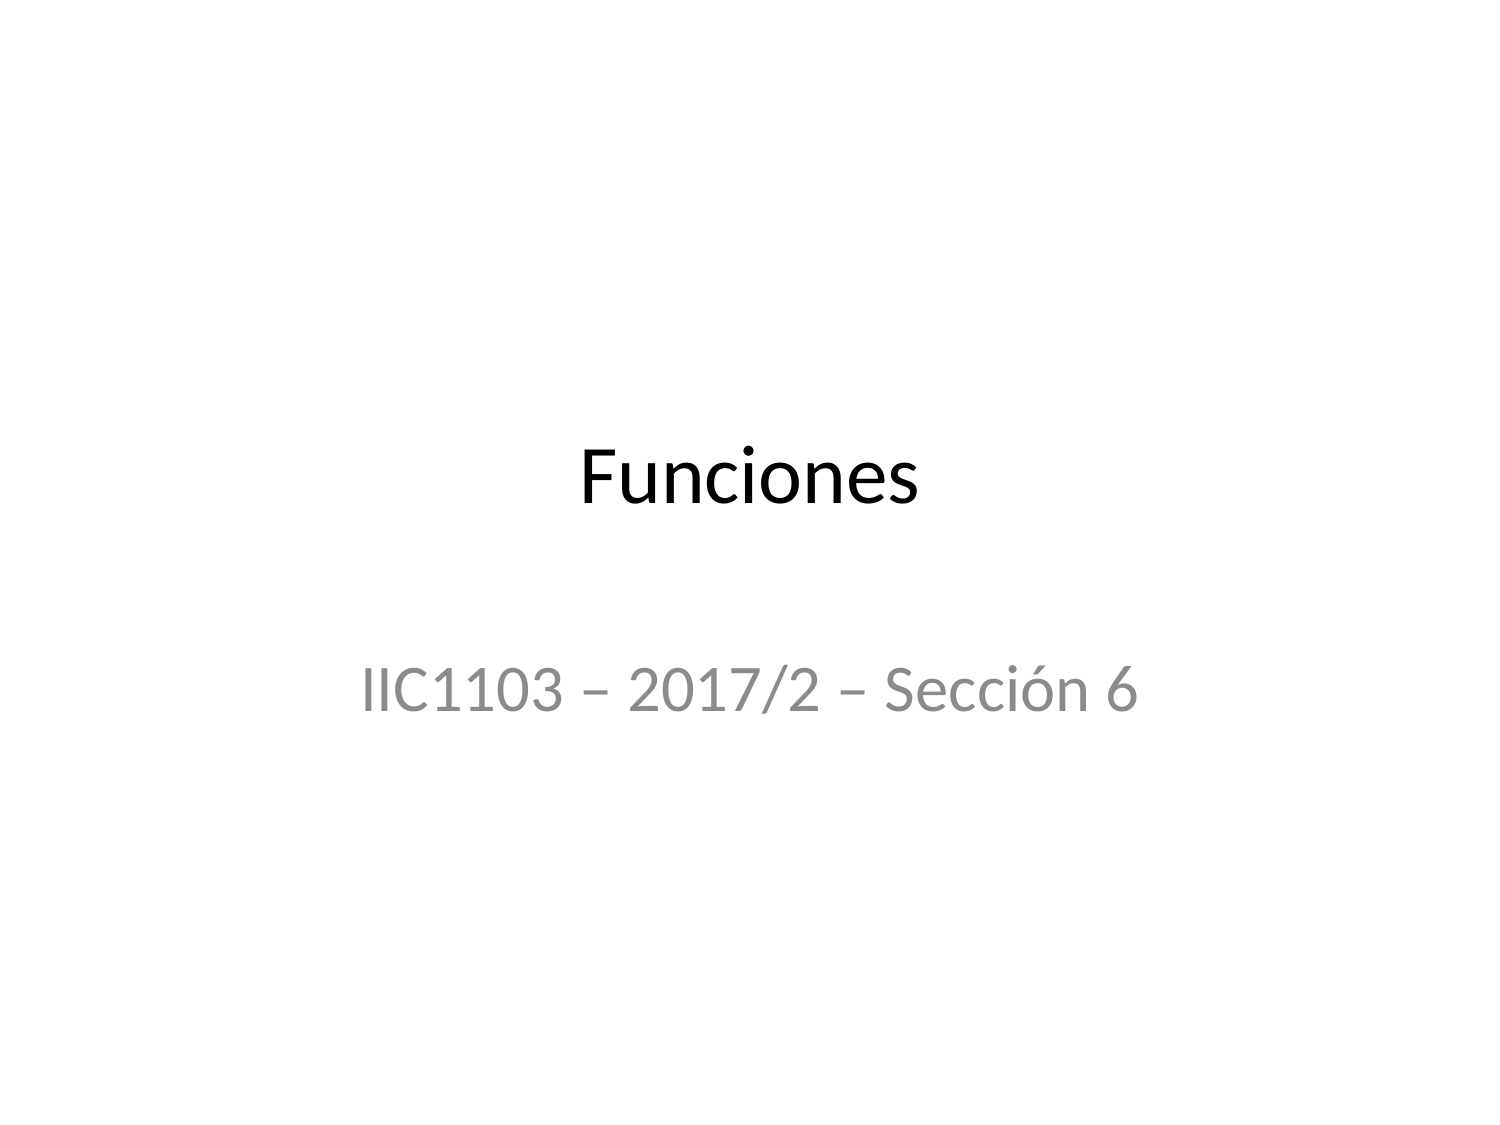

# Funciones
IIC1103 – 2017/2 – Sección 6